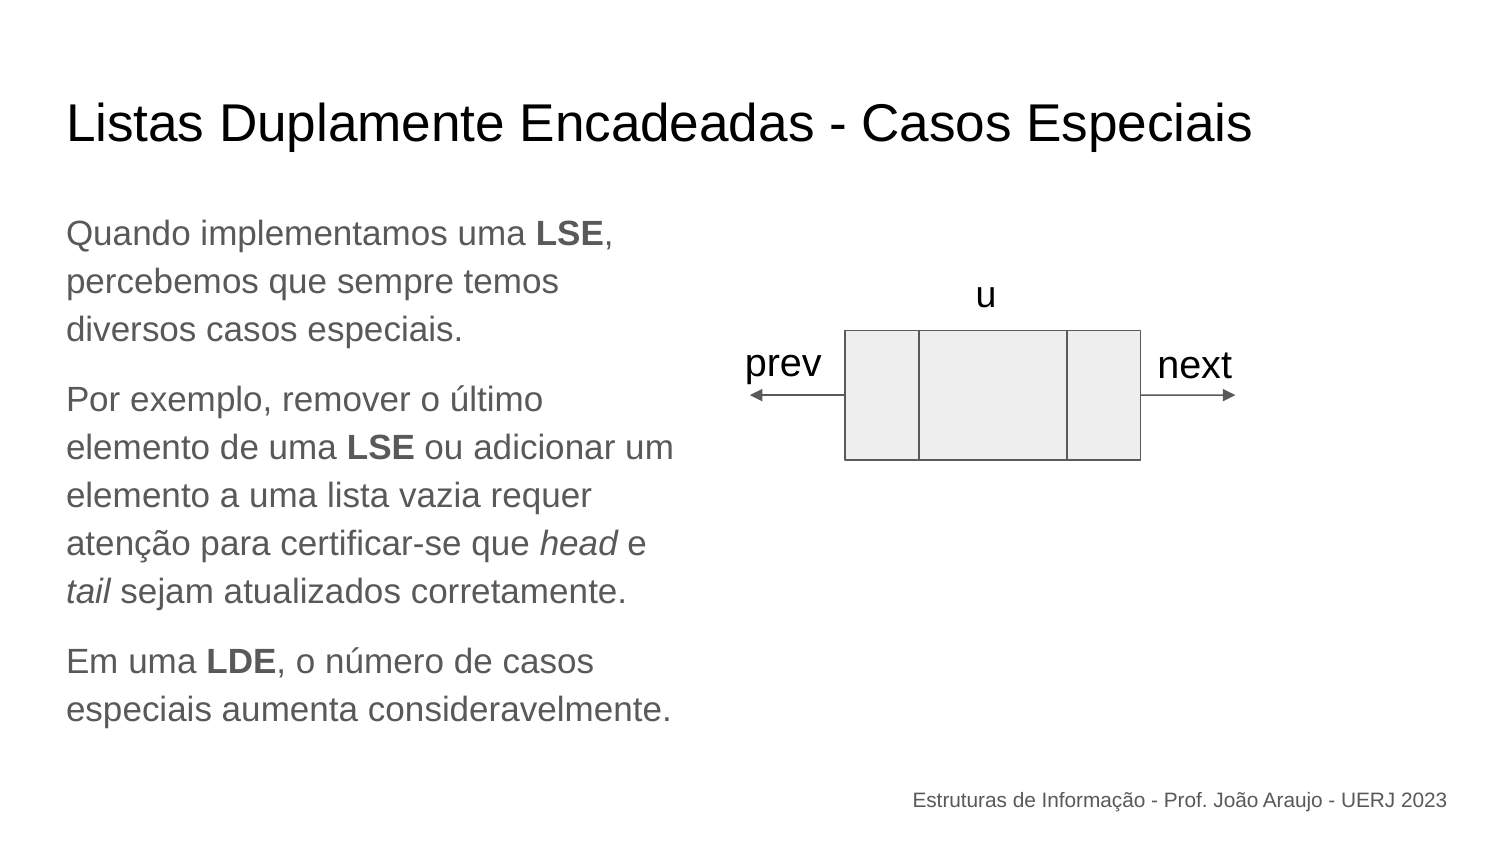

# Listas Duplamente Encadeadas - Casos Especiais
Quando implementamos uma LSE, percebemos que sempre temos diversos casos especiais.
Por exemplo, remover o último elemento de uma LSE ou adicionar um elemento a uma lista vazia requer atenção para certificar-se que head e tail sejam atualizados corretamente.
Em uma LDE, o número de casos especiais aumenta consideravelmente.

u
prev
next